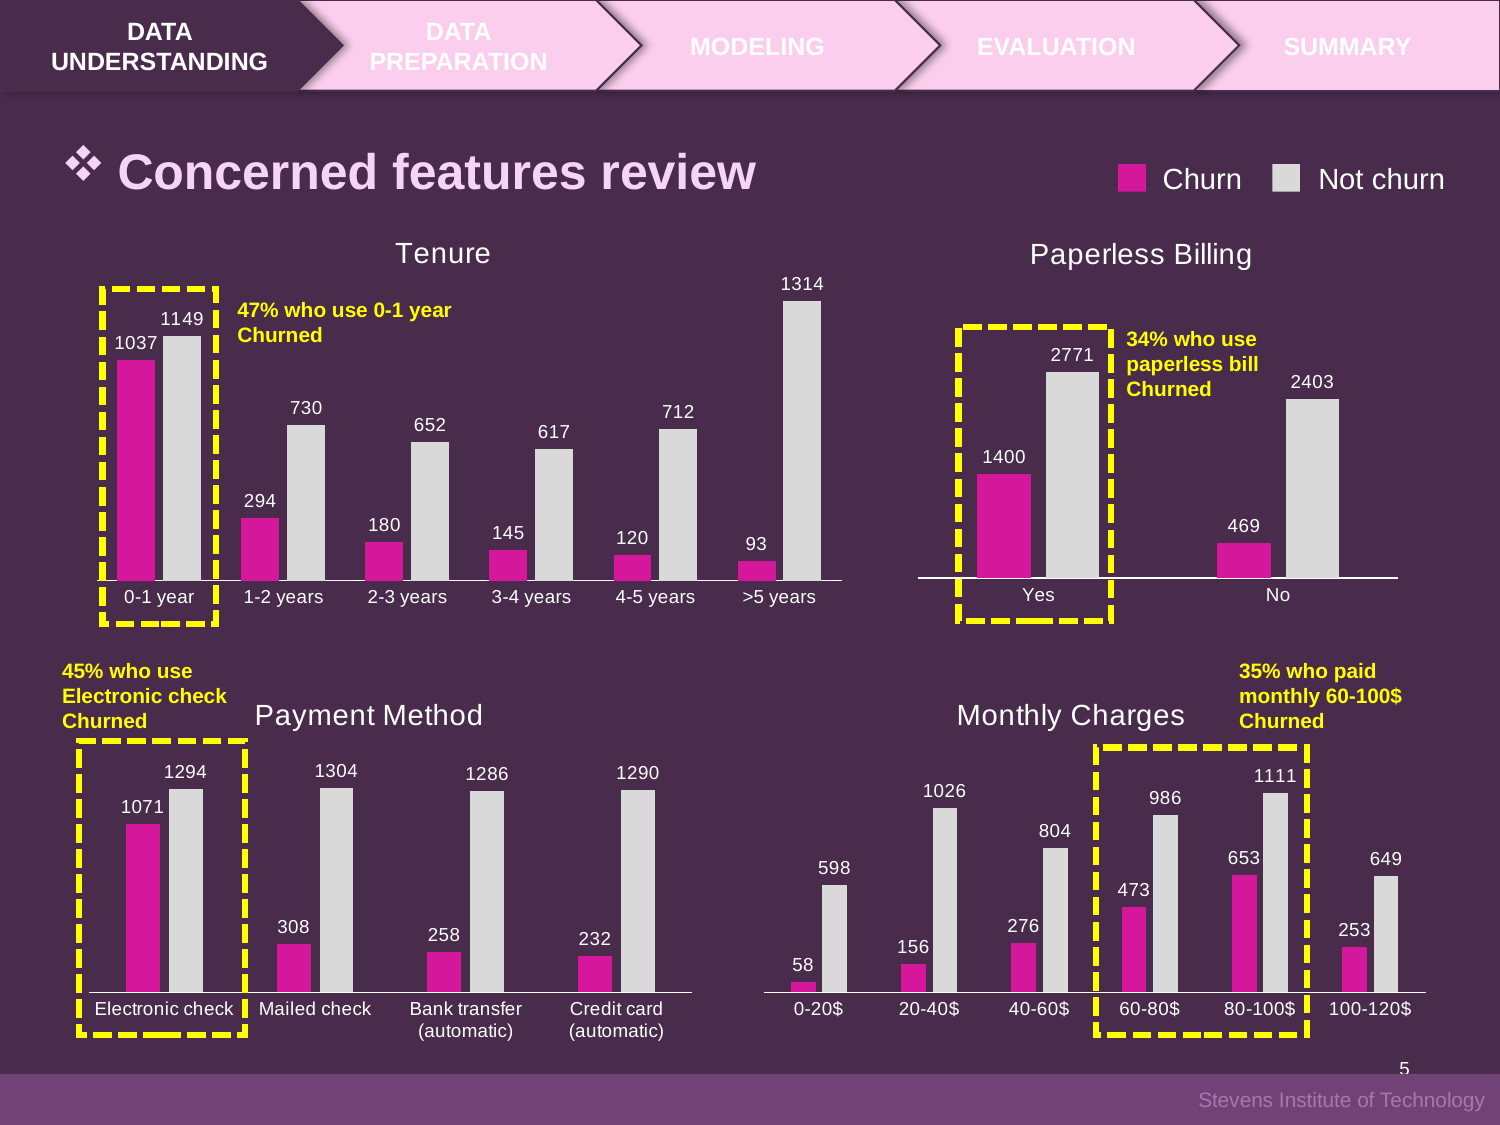

DATA
UNDERSTANDING
DATA
PREPARATION
MODELING
EVALUATION
SUMMARY
Concerned features review
Churn
Not churn

### Chart: Tenure

| Category | Churn | Not churn |
|---|---|---|
| 0-1 year | 1037.0 | 1149.0 |
| 1-2 years | 294.0 | 730.0 |
| 2-3 years | 180.0 | 652.0 |
| 3-4 years | 145.0 | 617.0 |
| 4-5 years | 120.0 | 712.0 |
| >5 years | 93.0 | 1314.0 |

### Chart: Paperless Billing

| Category | Churn | Not churn |
|---|---|---|
| Yes | 1400.0 | 2771.0 |
| No | 469.0 | 2403.0 |
47% who use 0-1 year
Churned
34% who use
paperless bill
Churned

45% who use
Electronic check
Churned
35% who paid
monthly 60-100$
Churned

### Chart: Payment Method

| Category | Churn | Not churn |
|---|---|---|
| Electronic check | 1071.0 | 1294.0 |
| Mailed check | 308.0 | 1304.0 |
| Bank transfer (automatic) | 258.0 | 1286.0 |
| Credit card (automatic) | 232.0 | 1290.0 |

### Chart: Monthly Charges

| Category | Churn | Not churn |
|---|---|---|
| 0-20$ | 58.0 | 598.0 |
| 20-40$ | 156.0 | 1026.0 |
| 40-60$ | 276.0 | 804.0 |
| 60-80$ | 473.0 | 986.0 |
| 80-100$ | 653.0 | 1111.0 |
| 100-120$ | 253.0 | 649.0 |

5
Stevens Institute of Technology